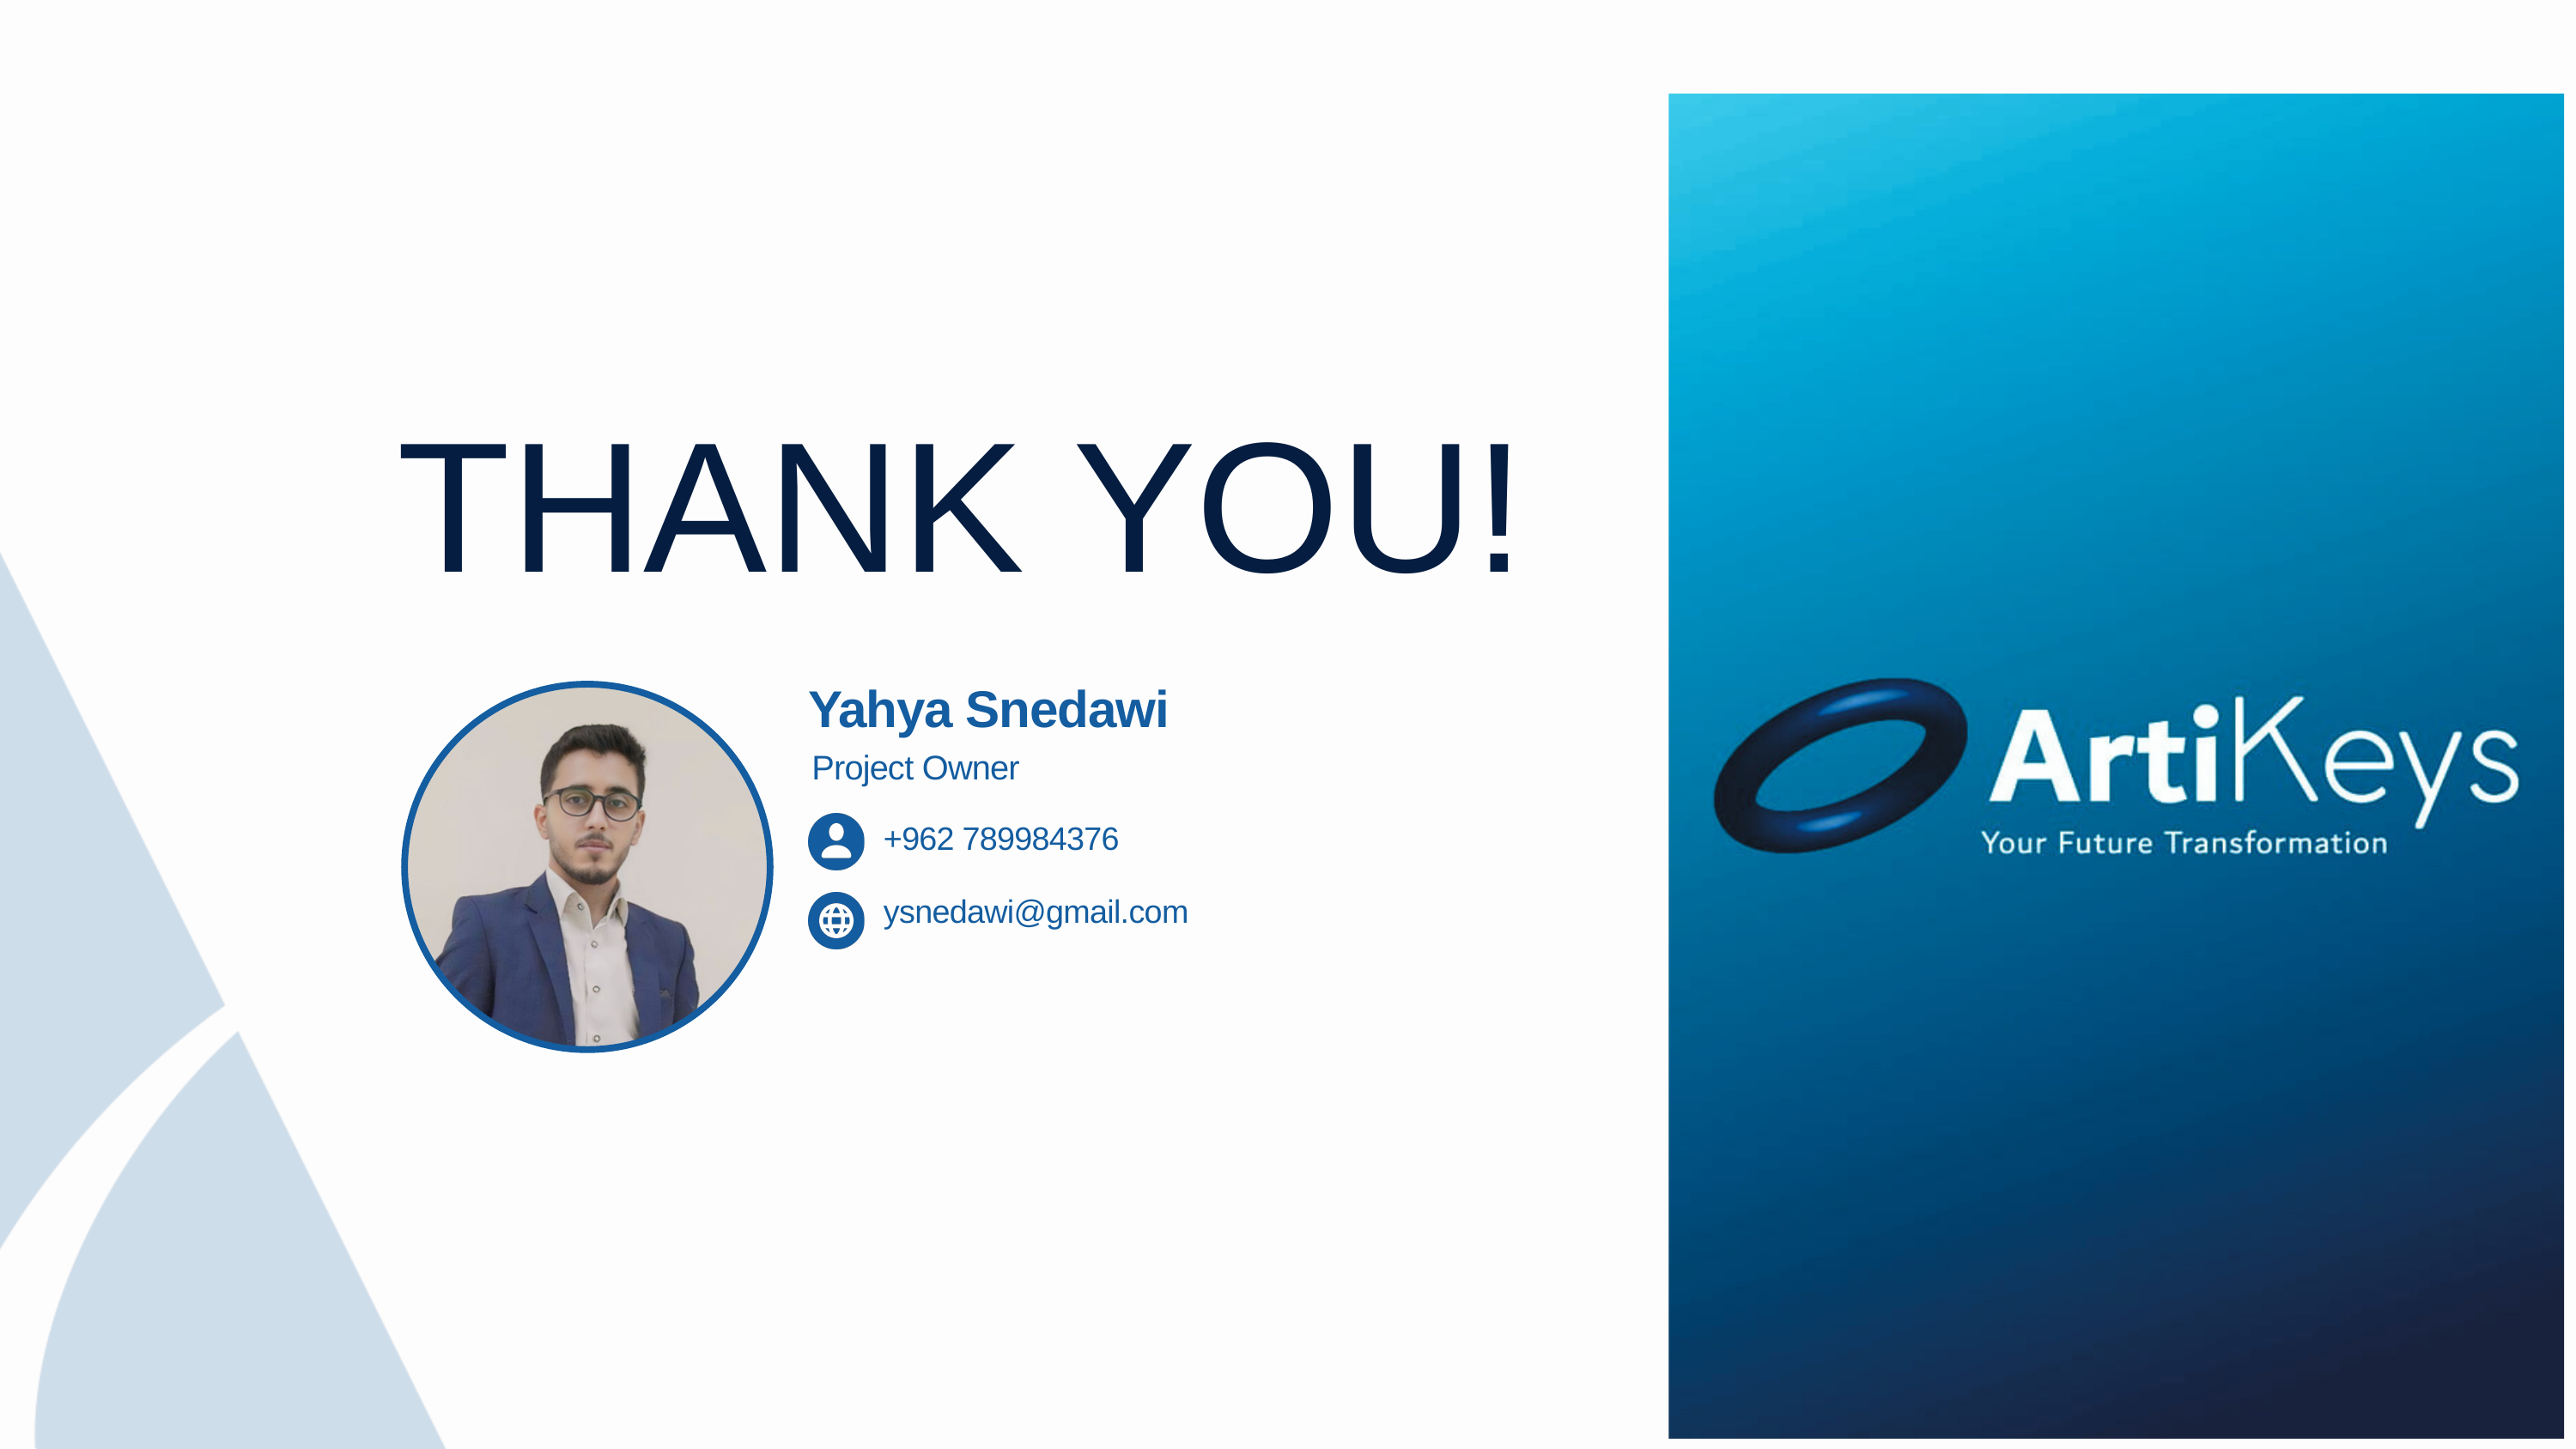

THANK YOU!

Yahya Snedawi

Project Owner
+962 789984376

ysnedawi@gmail.com